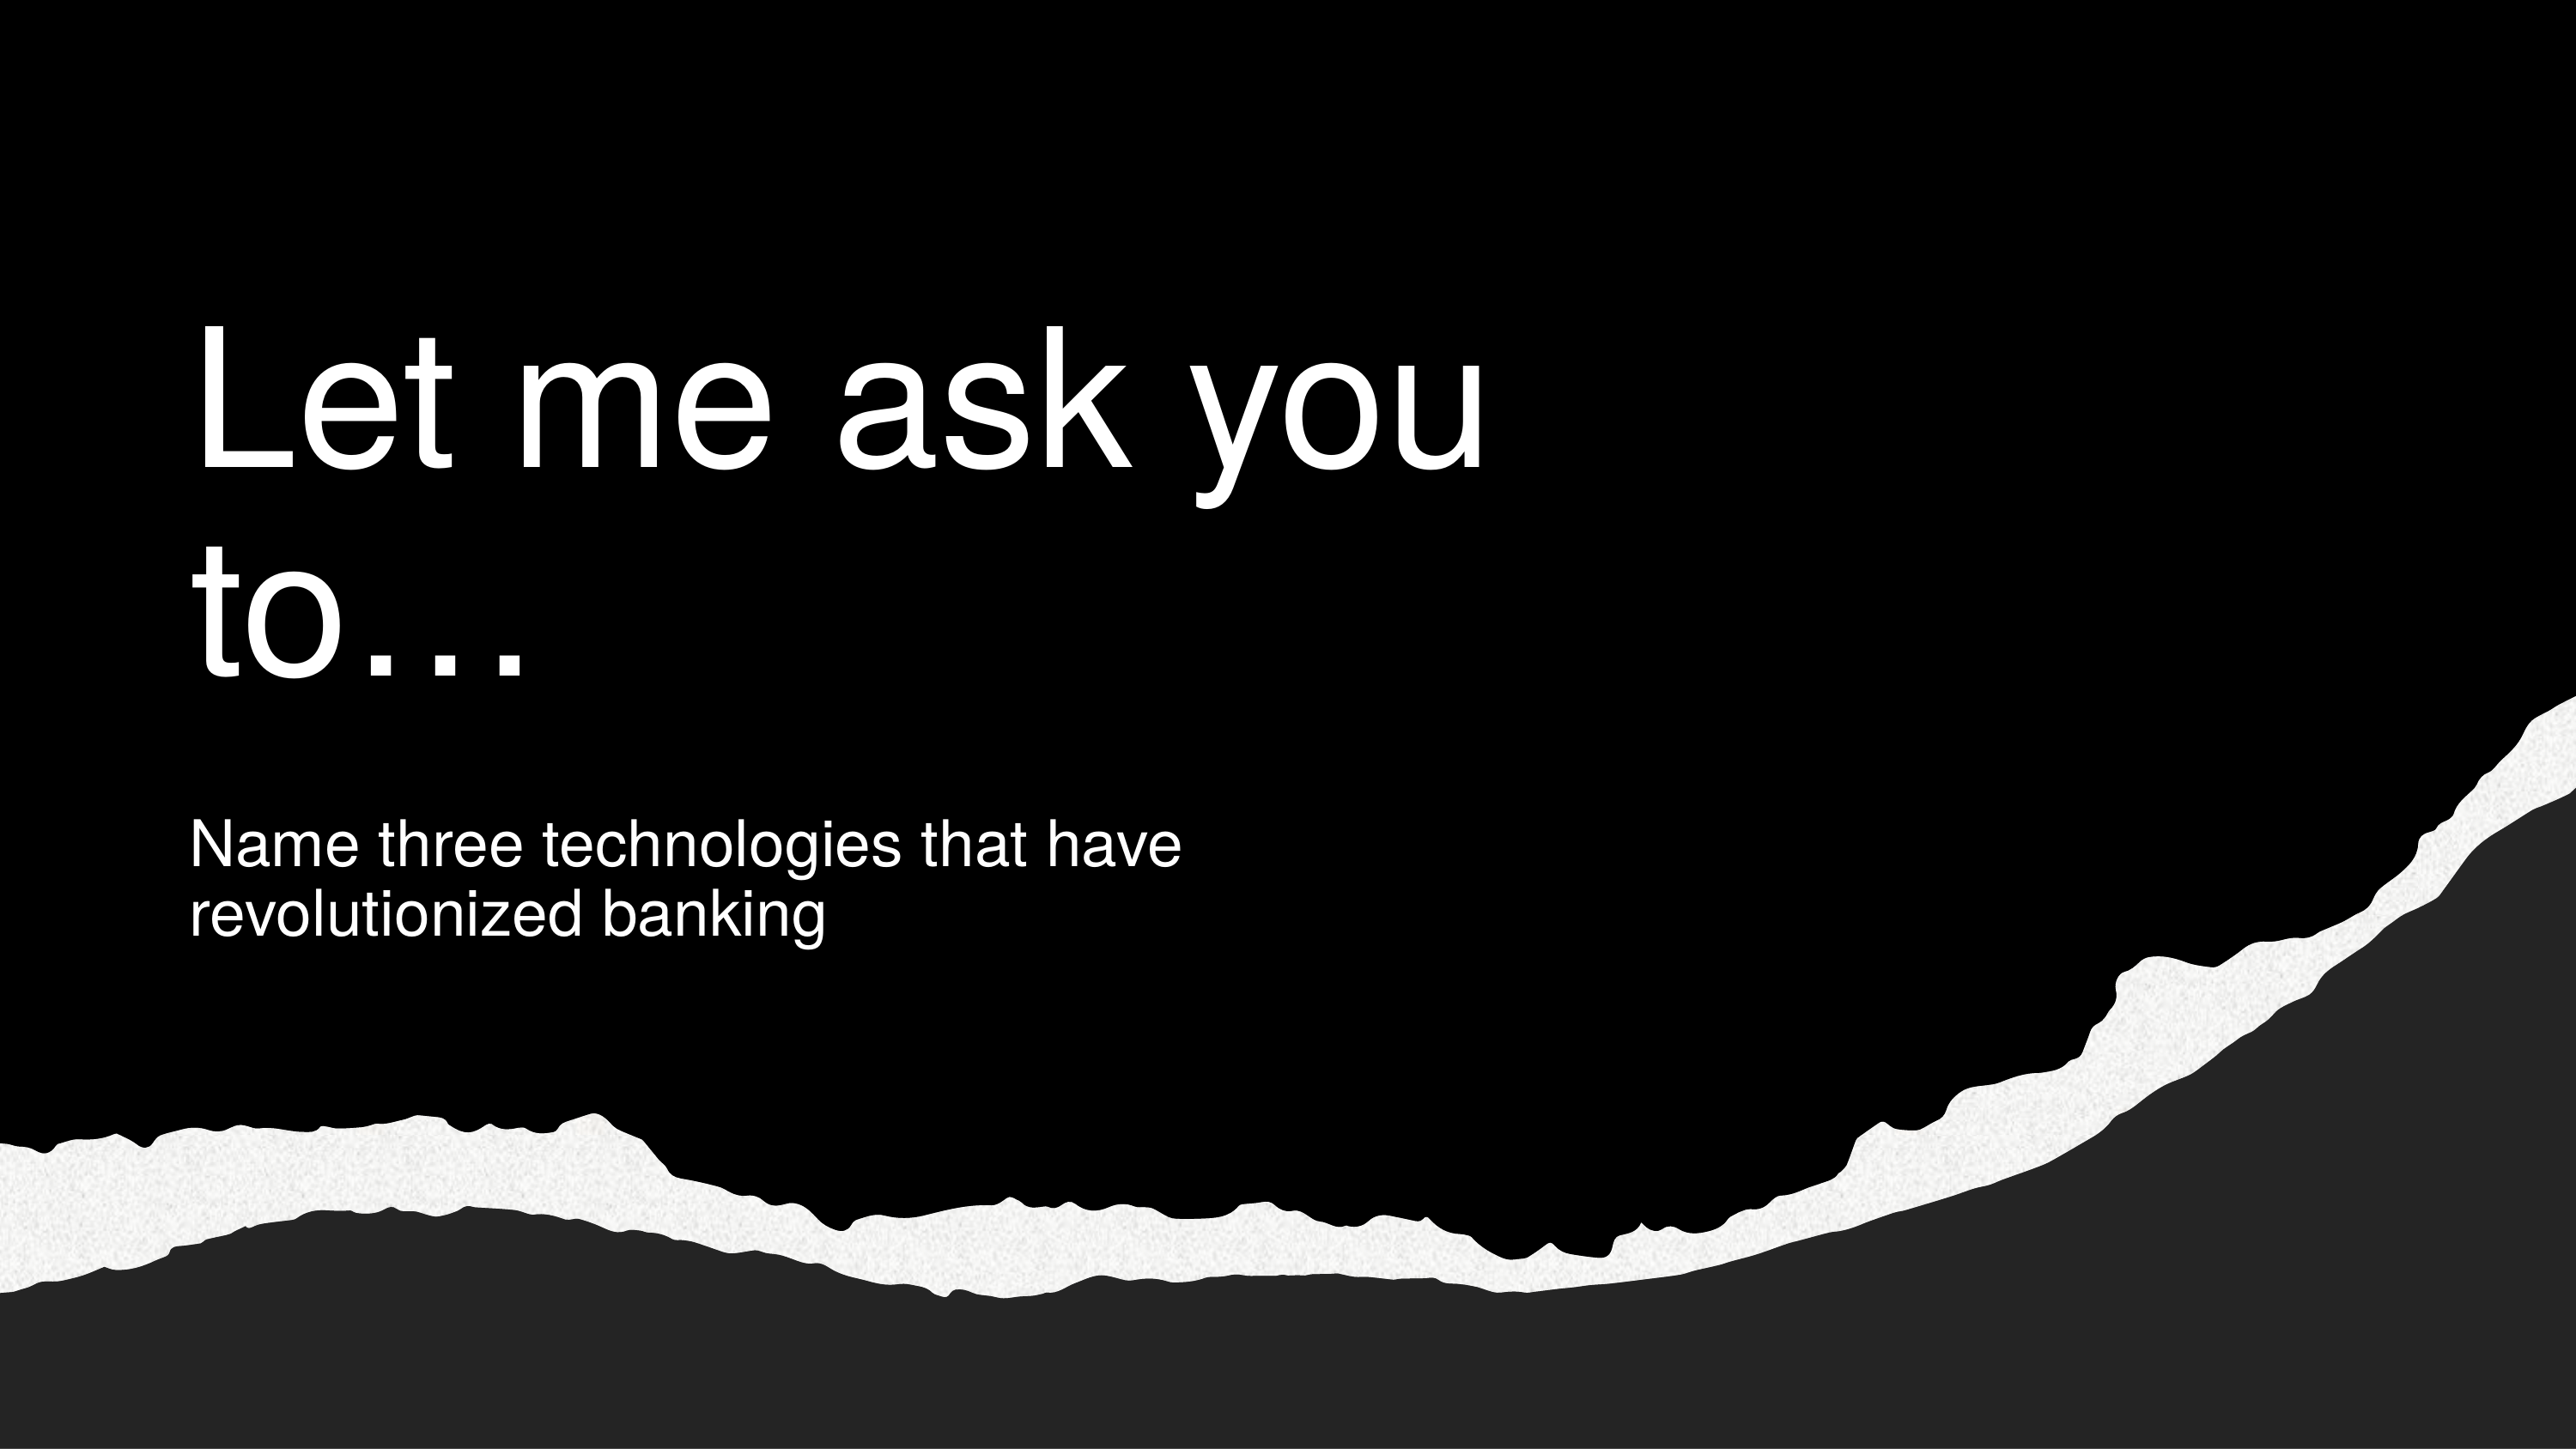

# Let me ask you to…

Name three technologies that have revolutionized banking